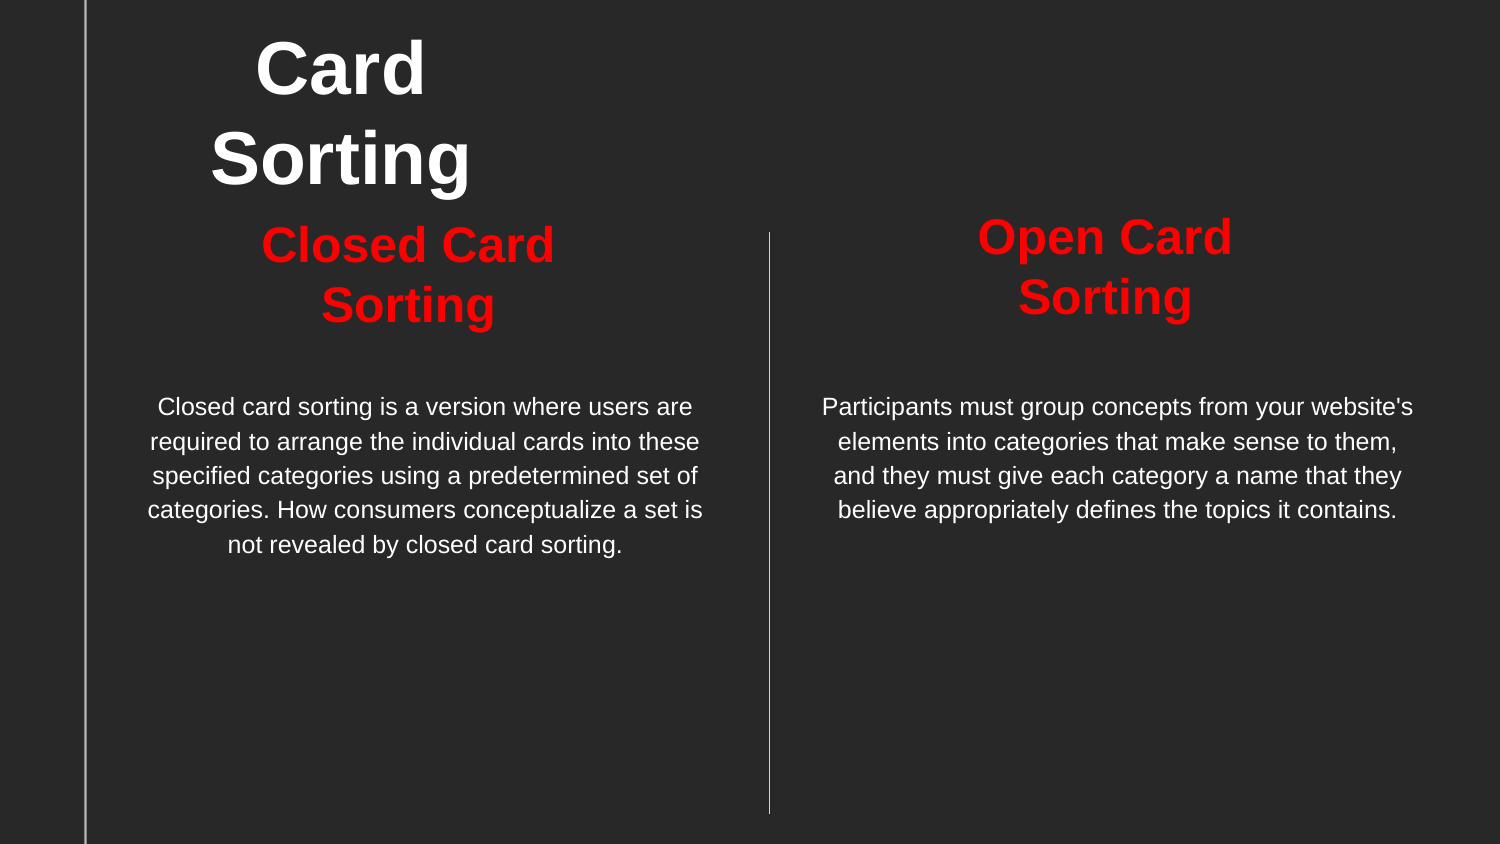

# Card Sorting
Open Card Sorting
Closed Card Sorting
Closed card sorting is a version where users are required to arrange the individual cards into these specified categories using a predetermined set of categories. How consumers conceptualize a set is not revealed by closed card sorting.
Participants must group concepts from your website's elements into categories that make sense to them, and they must give each category a name that they believe appropriately defines the topics it contains.